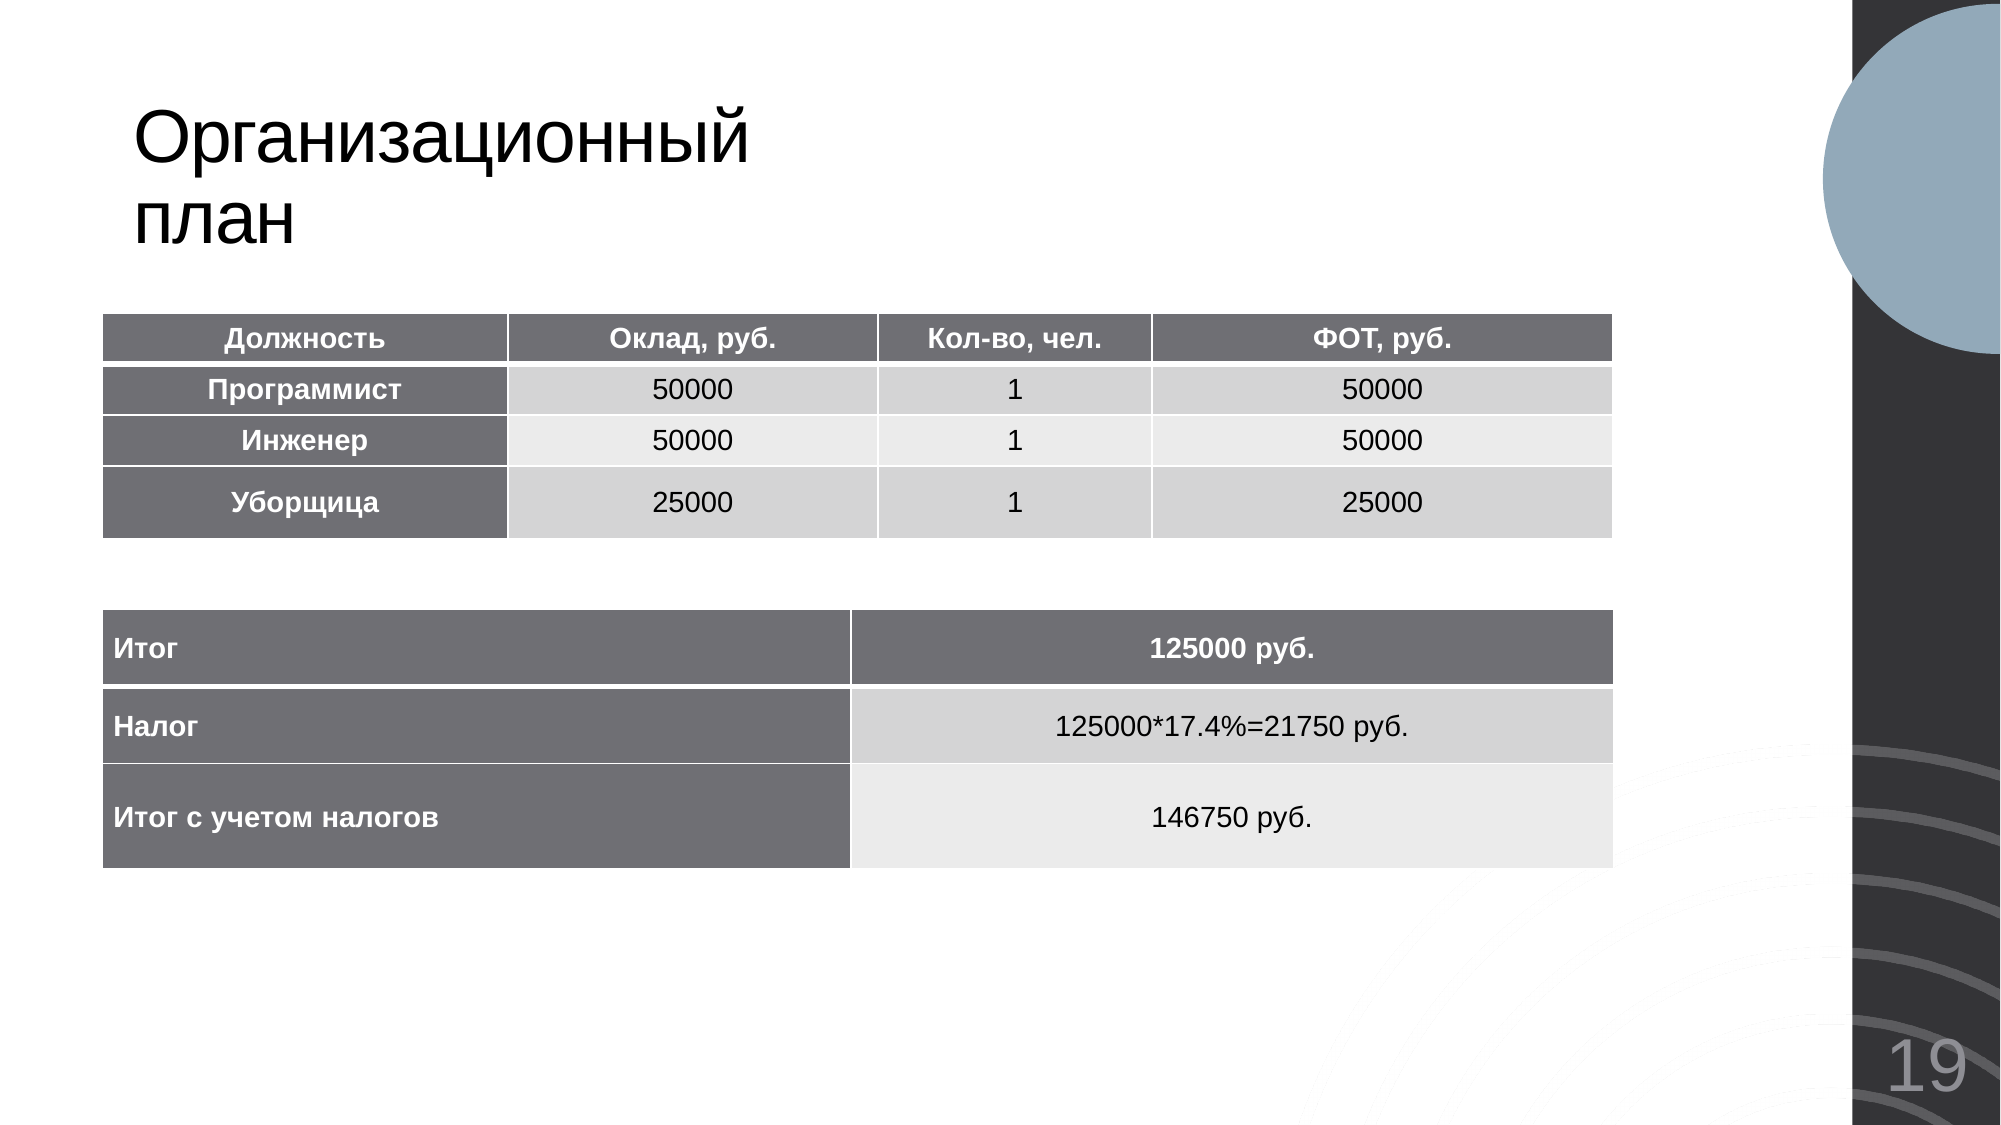

# Организационный план
| Должность | Оклад, руб. | Кол-во, чел. | ФОТ, руб. |
| --- | --- | --- | --- |
| Программист | 50000 | 1 | 50000 |
| Инженер | 50000 | 1 | 50000 |
| Уборщица | 25000 | 1 | 25000 |
Урок 3
ПОДДЕРЖАНИЕ СПОКОЙСТВИЯ
| Итог | 125000 руб. |
| --- | --- |
| Налог | 125000\*17.4%=21750 руб. |
| Итог с учетом налогов | 146750 руб. |
Искусство риторики существует с древнейших времен
Как удерживать внимание во время выступлений
Как побороть страх перед аудиторией

19